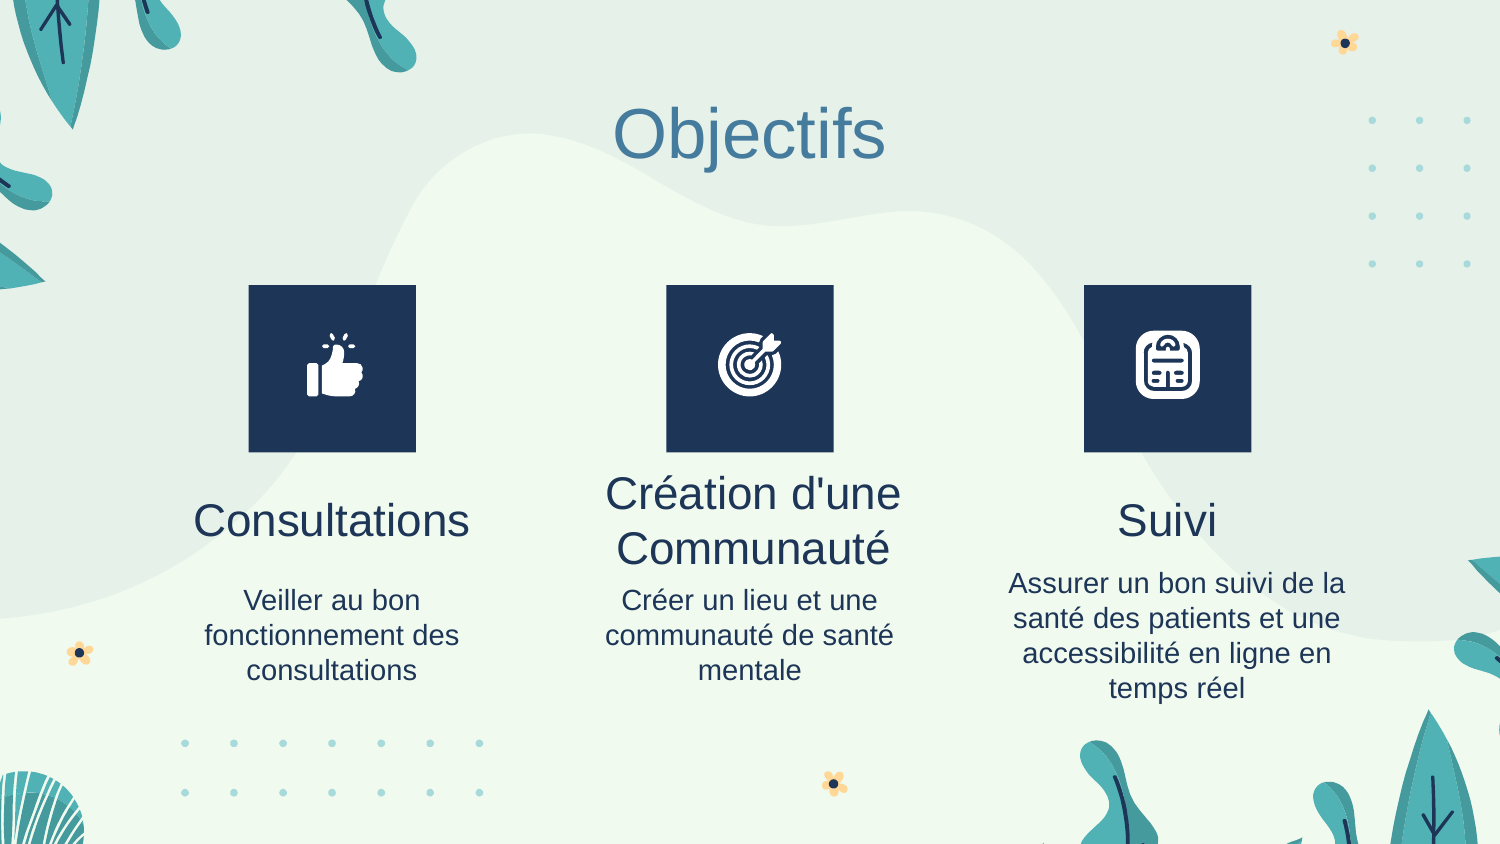

# Objectifs

Consultations
Création d'une Communauté
Suivi
Veiller au bon fonctionnement des consultations
Créer un lieu et une communauté de santé mentale
Assurer un bon suivi de la santé des patients et une accessibilité en ligne en temps réel